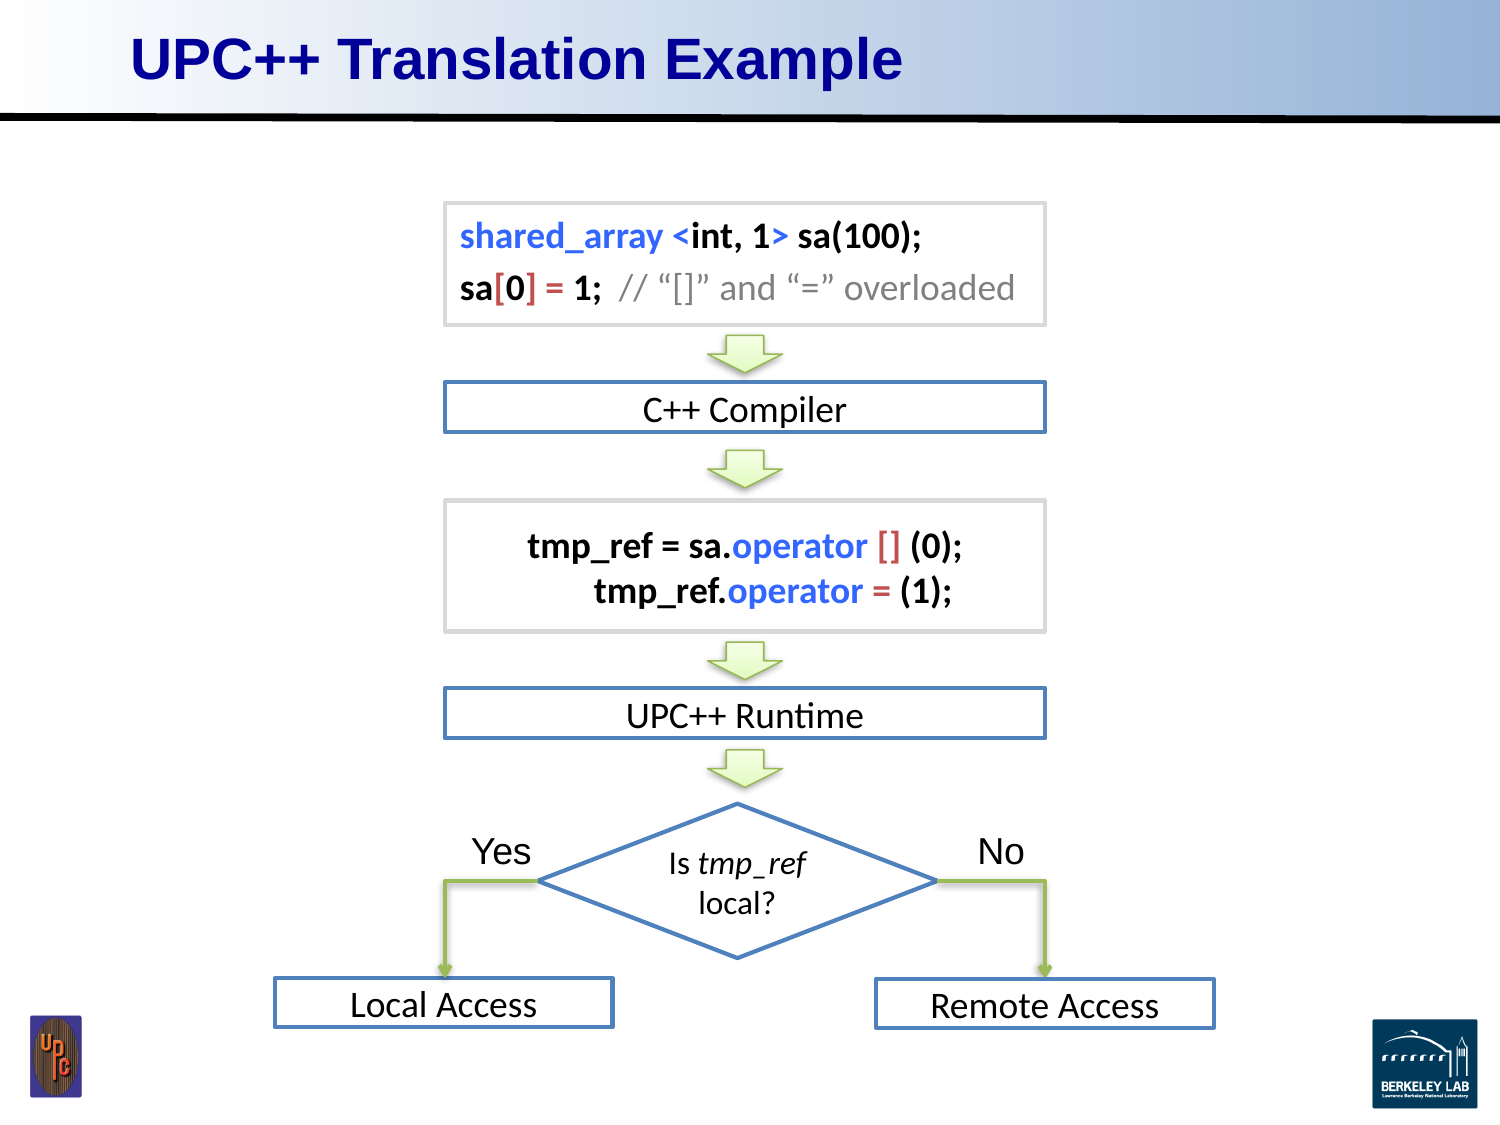

# UPC++ Translation Example
shared_array <int, 1> sa(100);
sa[0] = 1;  // “[]” and “=” overloaded

C++ Compiler

tmp_ref = sa.operator [] (0);
tmp_ref.operator = (1);

UPC++ Runtime

Is tmp_ref local?
No
Yes
Local Access
Remote Access